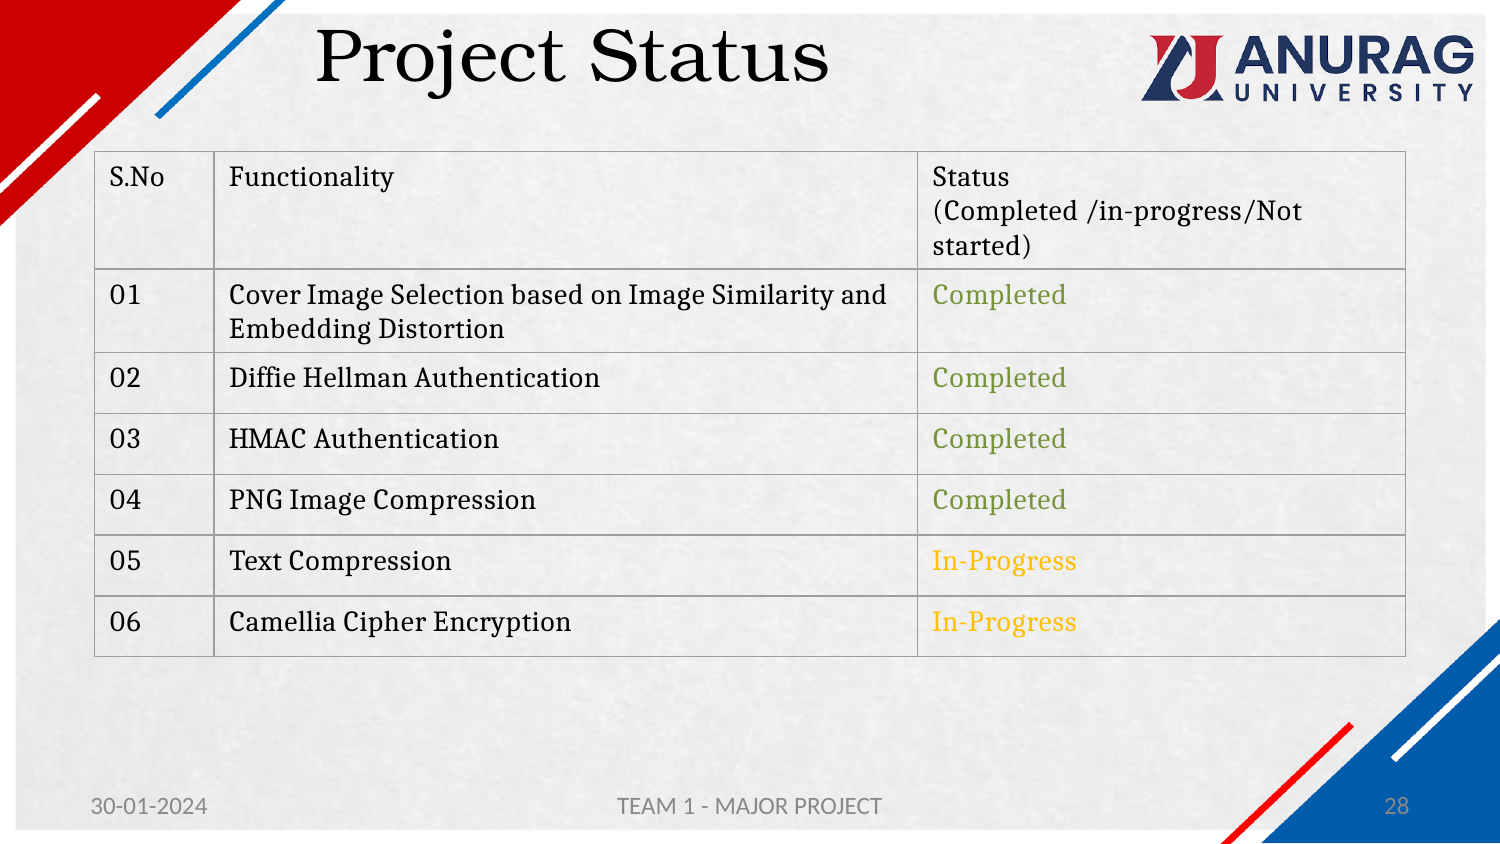

# Project Status
| S.No | Functionality | Status (Completed /in-progress/Not started) |
| --- | --- | --- |
| 01 | Cover Image Selection based on Image Similarity and Embedding Distortion | Completed |
| 02 | Diffie Hellman Authentication | Completed |
| 03 | HMAC Authentication | Completed |
| 04 | PNG Image Compression | Completed |
| 05 | Text Compression | In-Progress |
| 06 | Camellia Cipher Encryption | In-Progress |

30-01-2024
TEAM 1 - MAJOR PROJECT
28